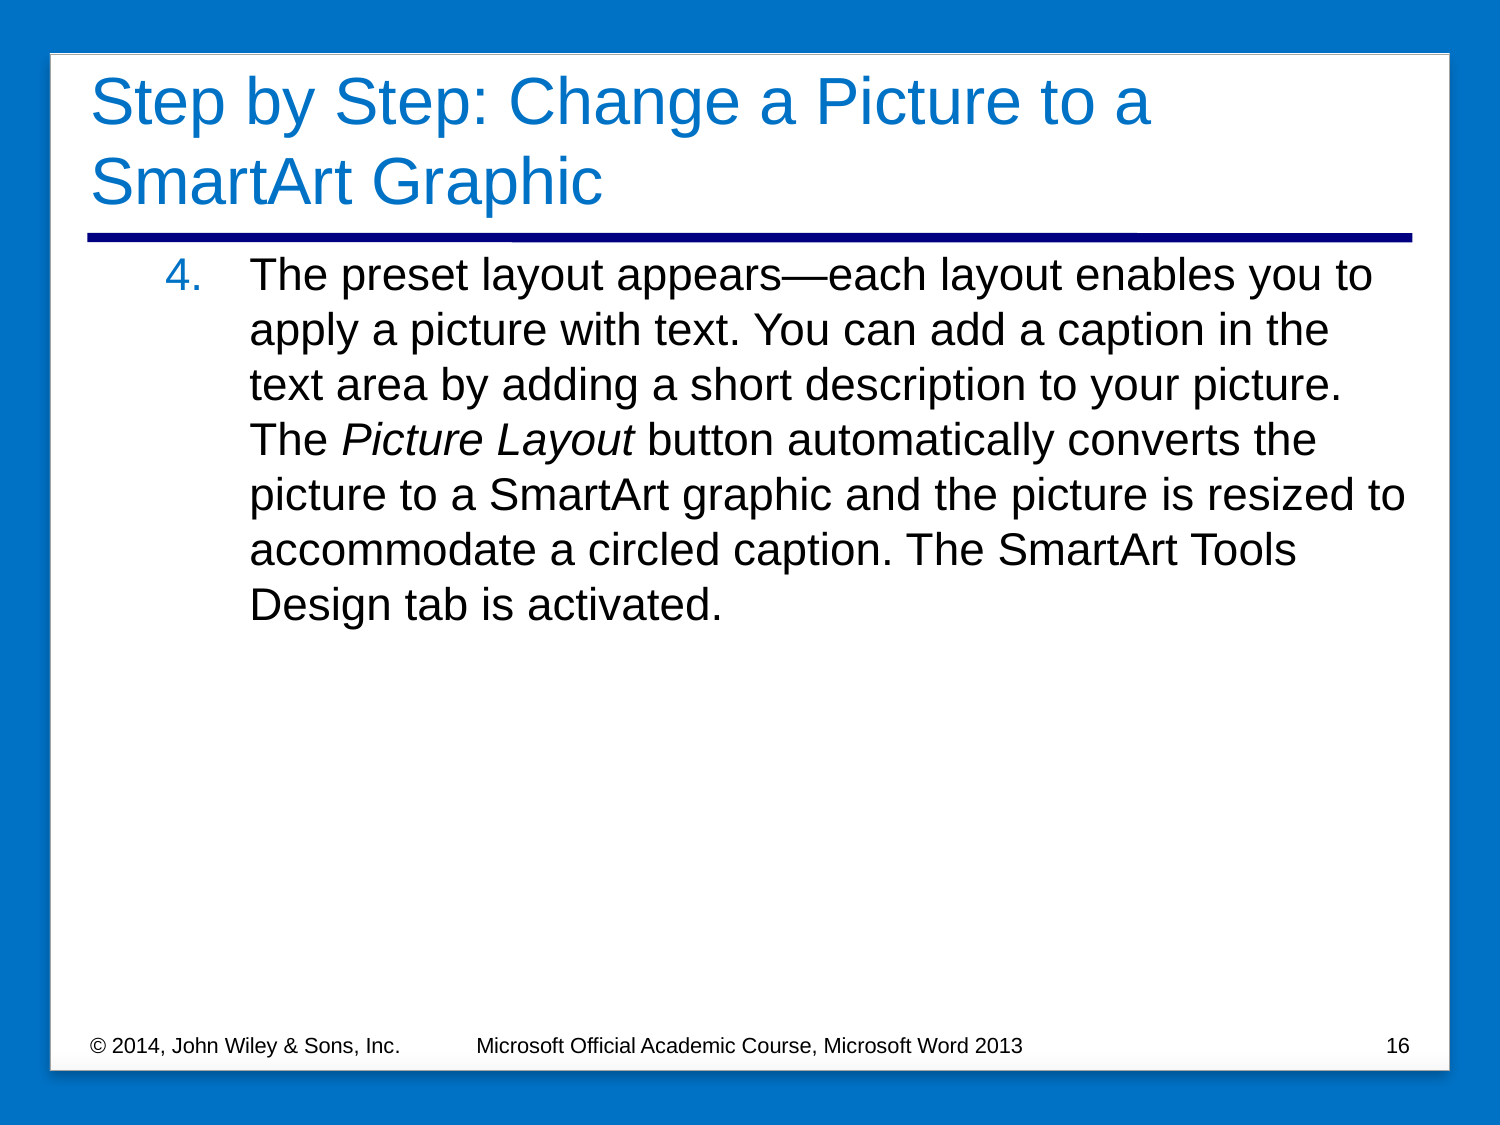

# Step by Step: Change a Picture to a SmartArt Graphic
The preset layout appears—each layout enables you to apply a picture with text. You can add a caption in the text area by adding a short description to your picture. The Picture Layout button automatically converts the picture to a SmartArt graphic and the picture is resized to accommodate a circled caption. The SmartArt Tools Design tab is activated.
© 2014, John Wiley & Sons, Inc.
Microsoft Official Academic Course, Microsoft Word 2013
16